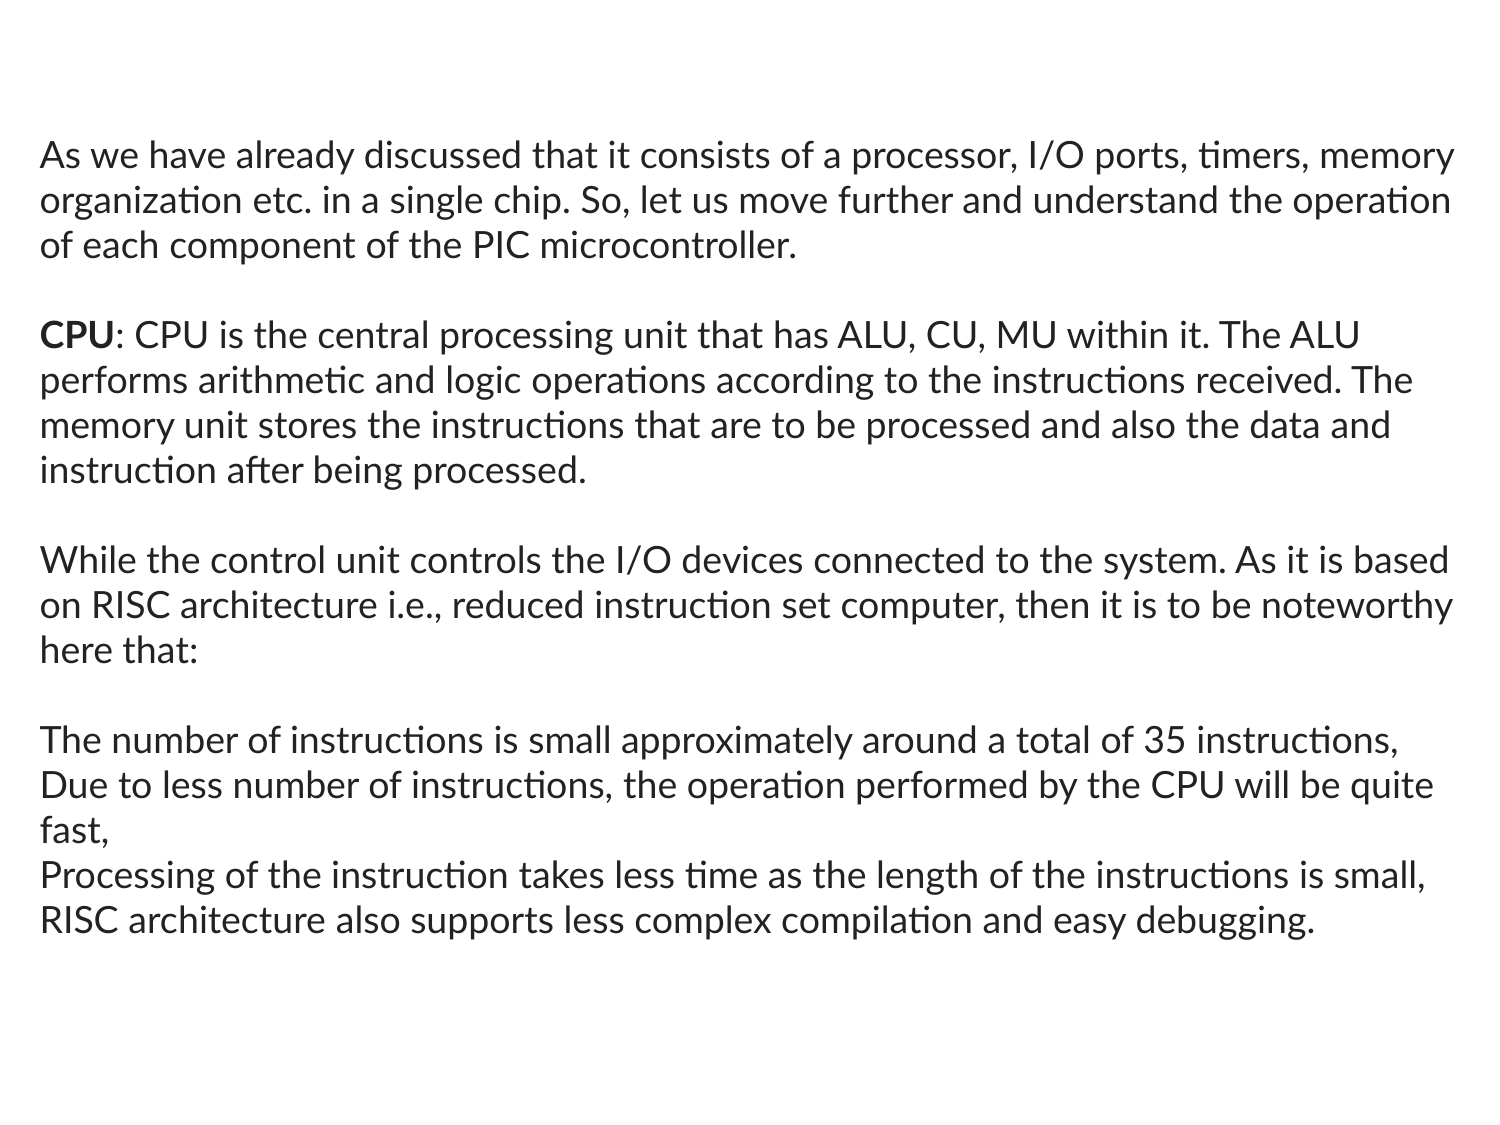

#
As we have already discussed that it consists of a processor, I/O ports, timers, memory organization etc. in a single chip. So, let us move further and understand the operation of each component of the PIC microcontroller.

CPU: CPU is the central processing unit that has ALU, CU, MU within it. The ALU performs arithmetic and logic operations according to the instructions received. The memory unit stores the instructions that are to be processed and also the data and instruction after being processed.
While the control unit controls the I/O devices connected to the system. As it is based on RISC architecture i.e., reduced instruction set computer, then it is to be noteworthy here that:
The number of instructions is small approximately around a total of 35 instructions,
Due to less number of instructions, the operation performed by the CPU will be quite fast,
Processing of the instruction takes less time as the length of the instructions is small,
RISC architecture also supports less complex compilation and easy debugging.